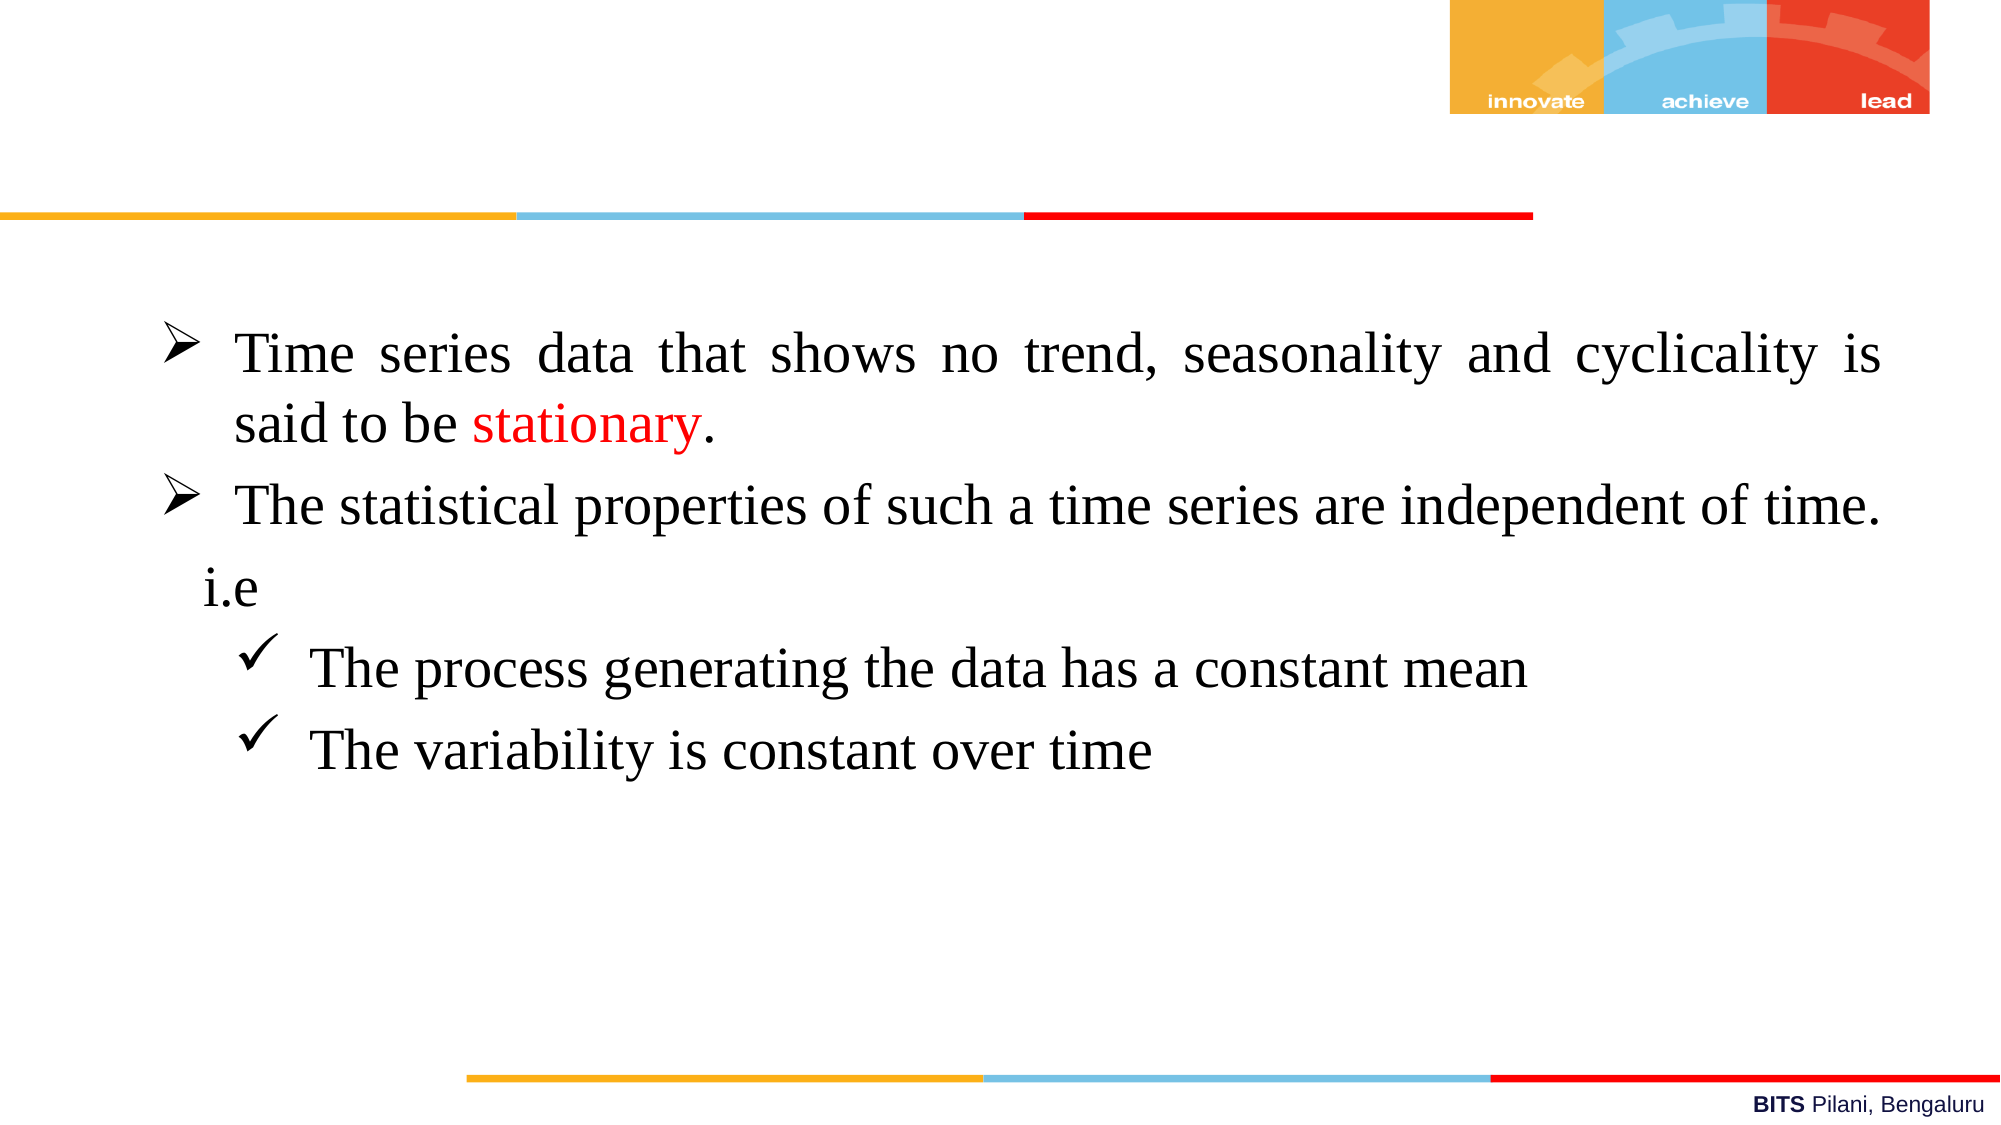

Time series data that shows no trend, seasonality and cyclicality is said to be stationary.
The statistical properties of such a time series are independent of time.
   i.e
The process generating the data has a constant mean
The variability is constant over time